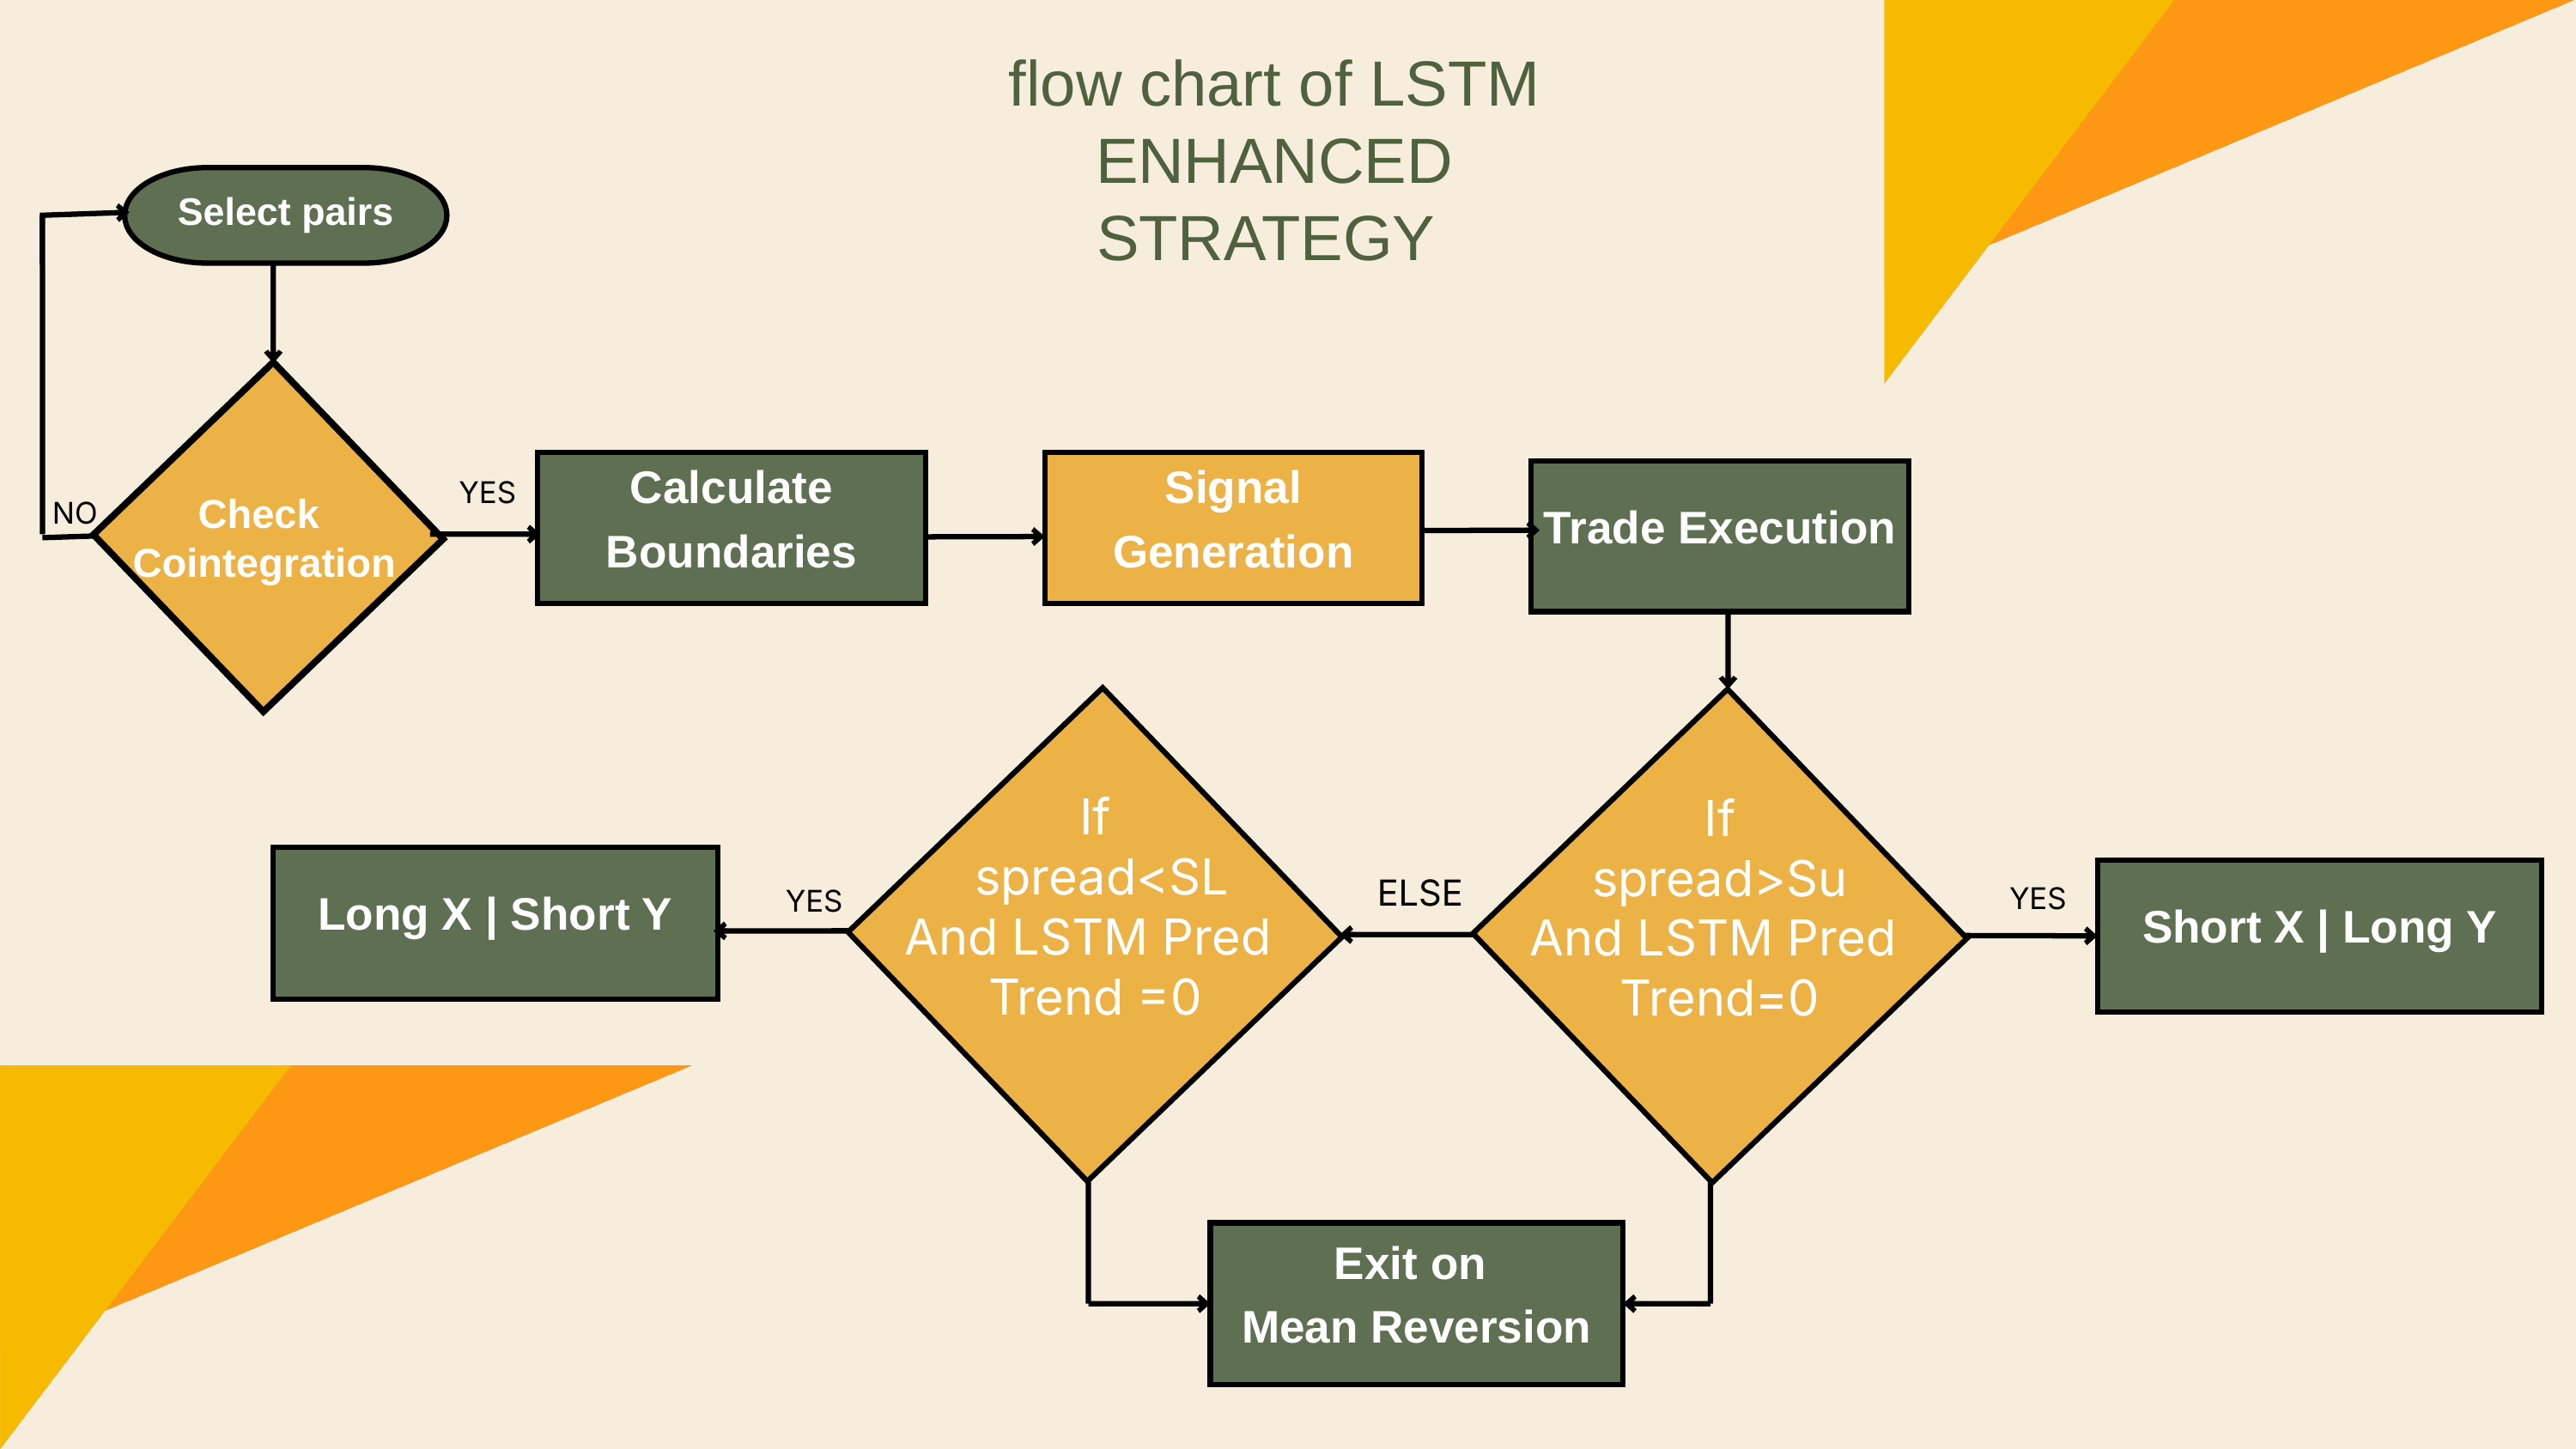

flow chart of LSTM ENHANCED STRATEGY

Select pairs

Calculate Boundaries

Signal Generation

Trade Execution
YES
Check
Cointegration
NO

If
 spread<SL
And LSTM Pred
Trend =0
If
 spread>Su
And LSTM Pred
Trend=0

Long X | Short Y
ELSE

Short X | Long Y
YES
YES

Exit on
Mean Reversion